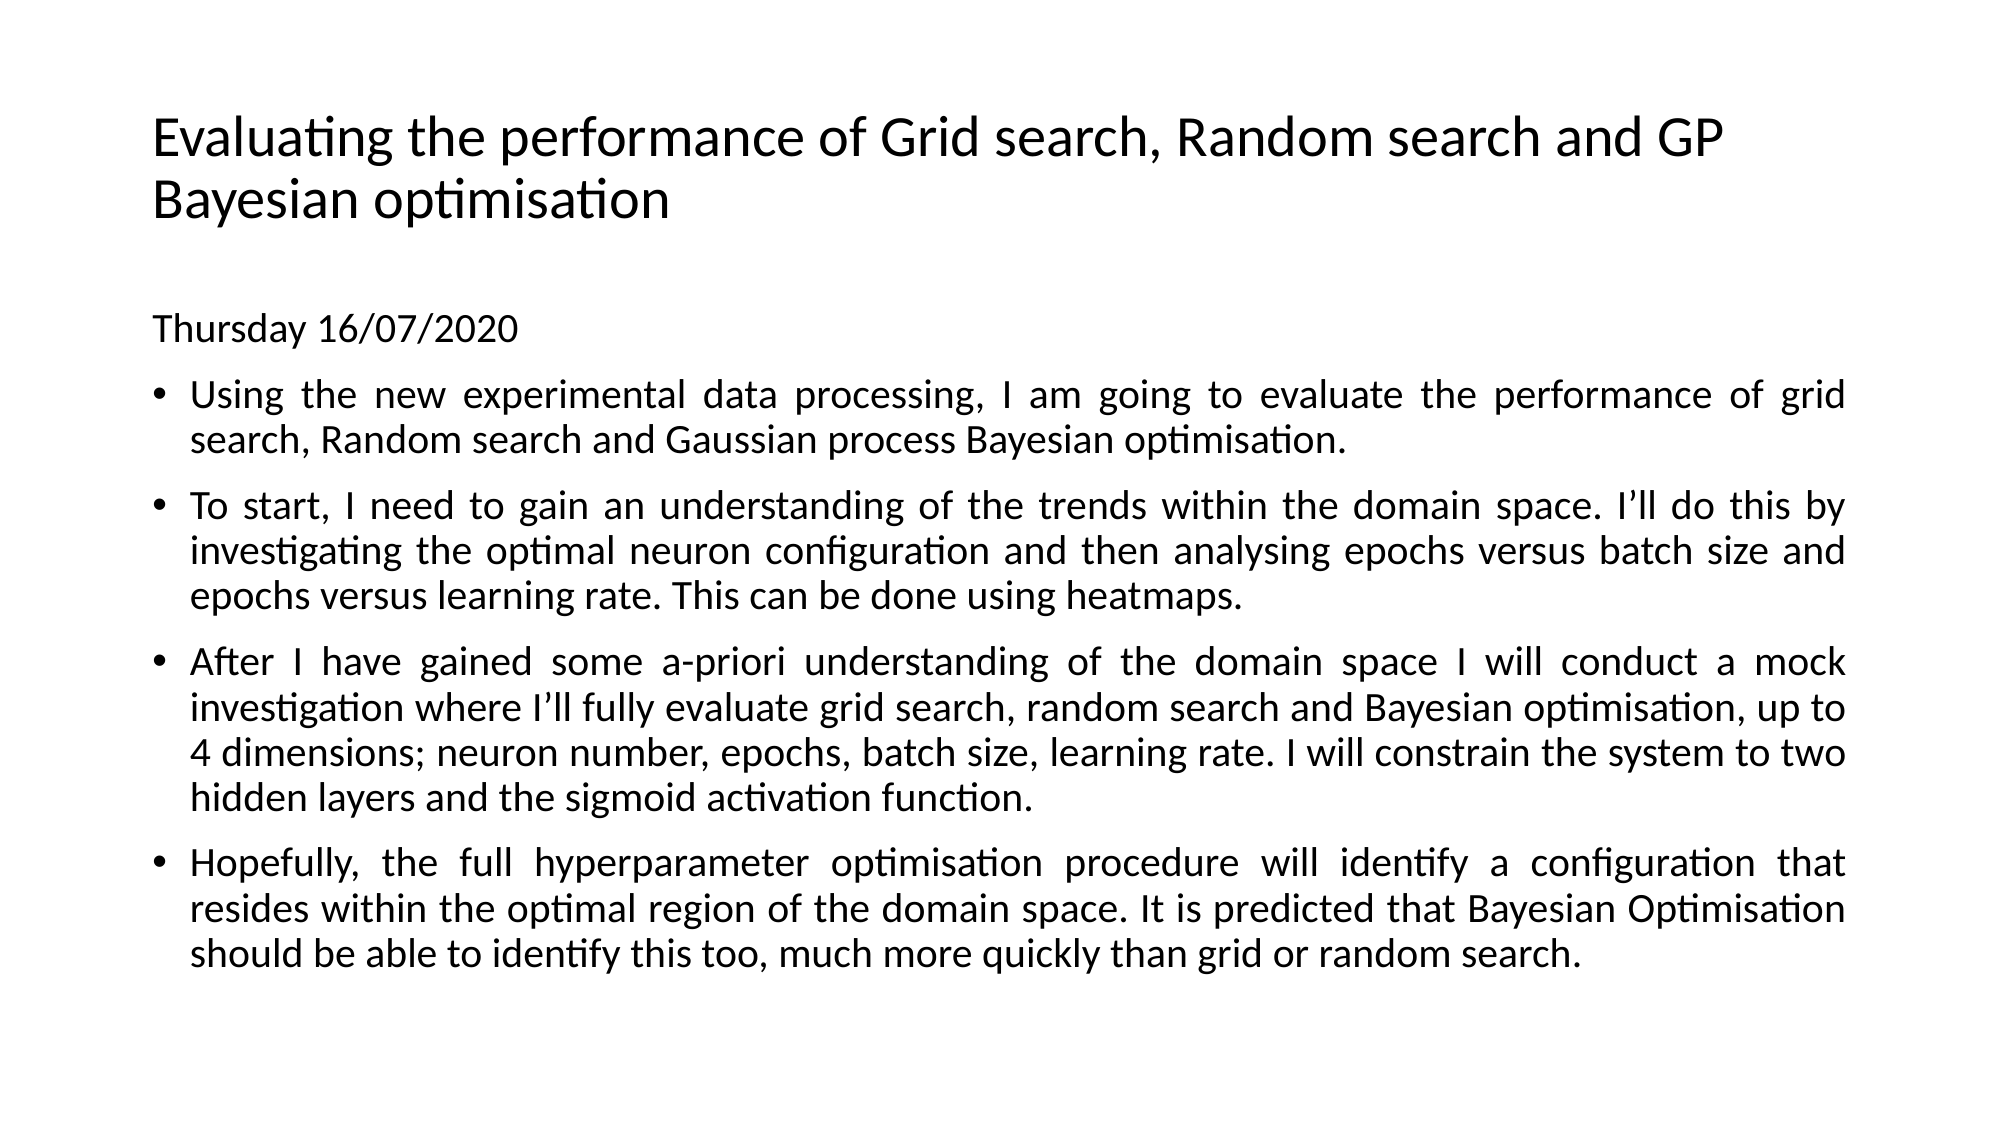

# Evaluating the performance of Grid search, Random search and GP Bayesian optimisation
Thursday 16/07/2020
Using the new experimental data processing, I am going to evaluate the performance of grid search, Random search and Gaussian process Bayesian optimisation.
To start, I need to gain an understanding of the trends within the domain space. I’ll do this by investigating the optimal neuron configuration and then analysing epochs versus batch size and epochs versus learning rate. This can be done using heatmaps.
After I have gained some a-priori understanding of the domain space I will conduct a mock investigation where I’ll fully evaluate grid search, random search and Bayesian optimisation, up to 4 dimensions; neuron number, epochs, batch size, learning rate. I will constrain the system to two hidden layers and the sigmoid activation function.
Hopefully, the full hyperparameter optimisation procedure will identify a configuration that resides within the optimal region of the domain space. It is predicted that Bayesian Optimisation should be able to identify this too, much more quickly than grid or random search.